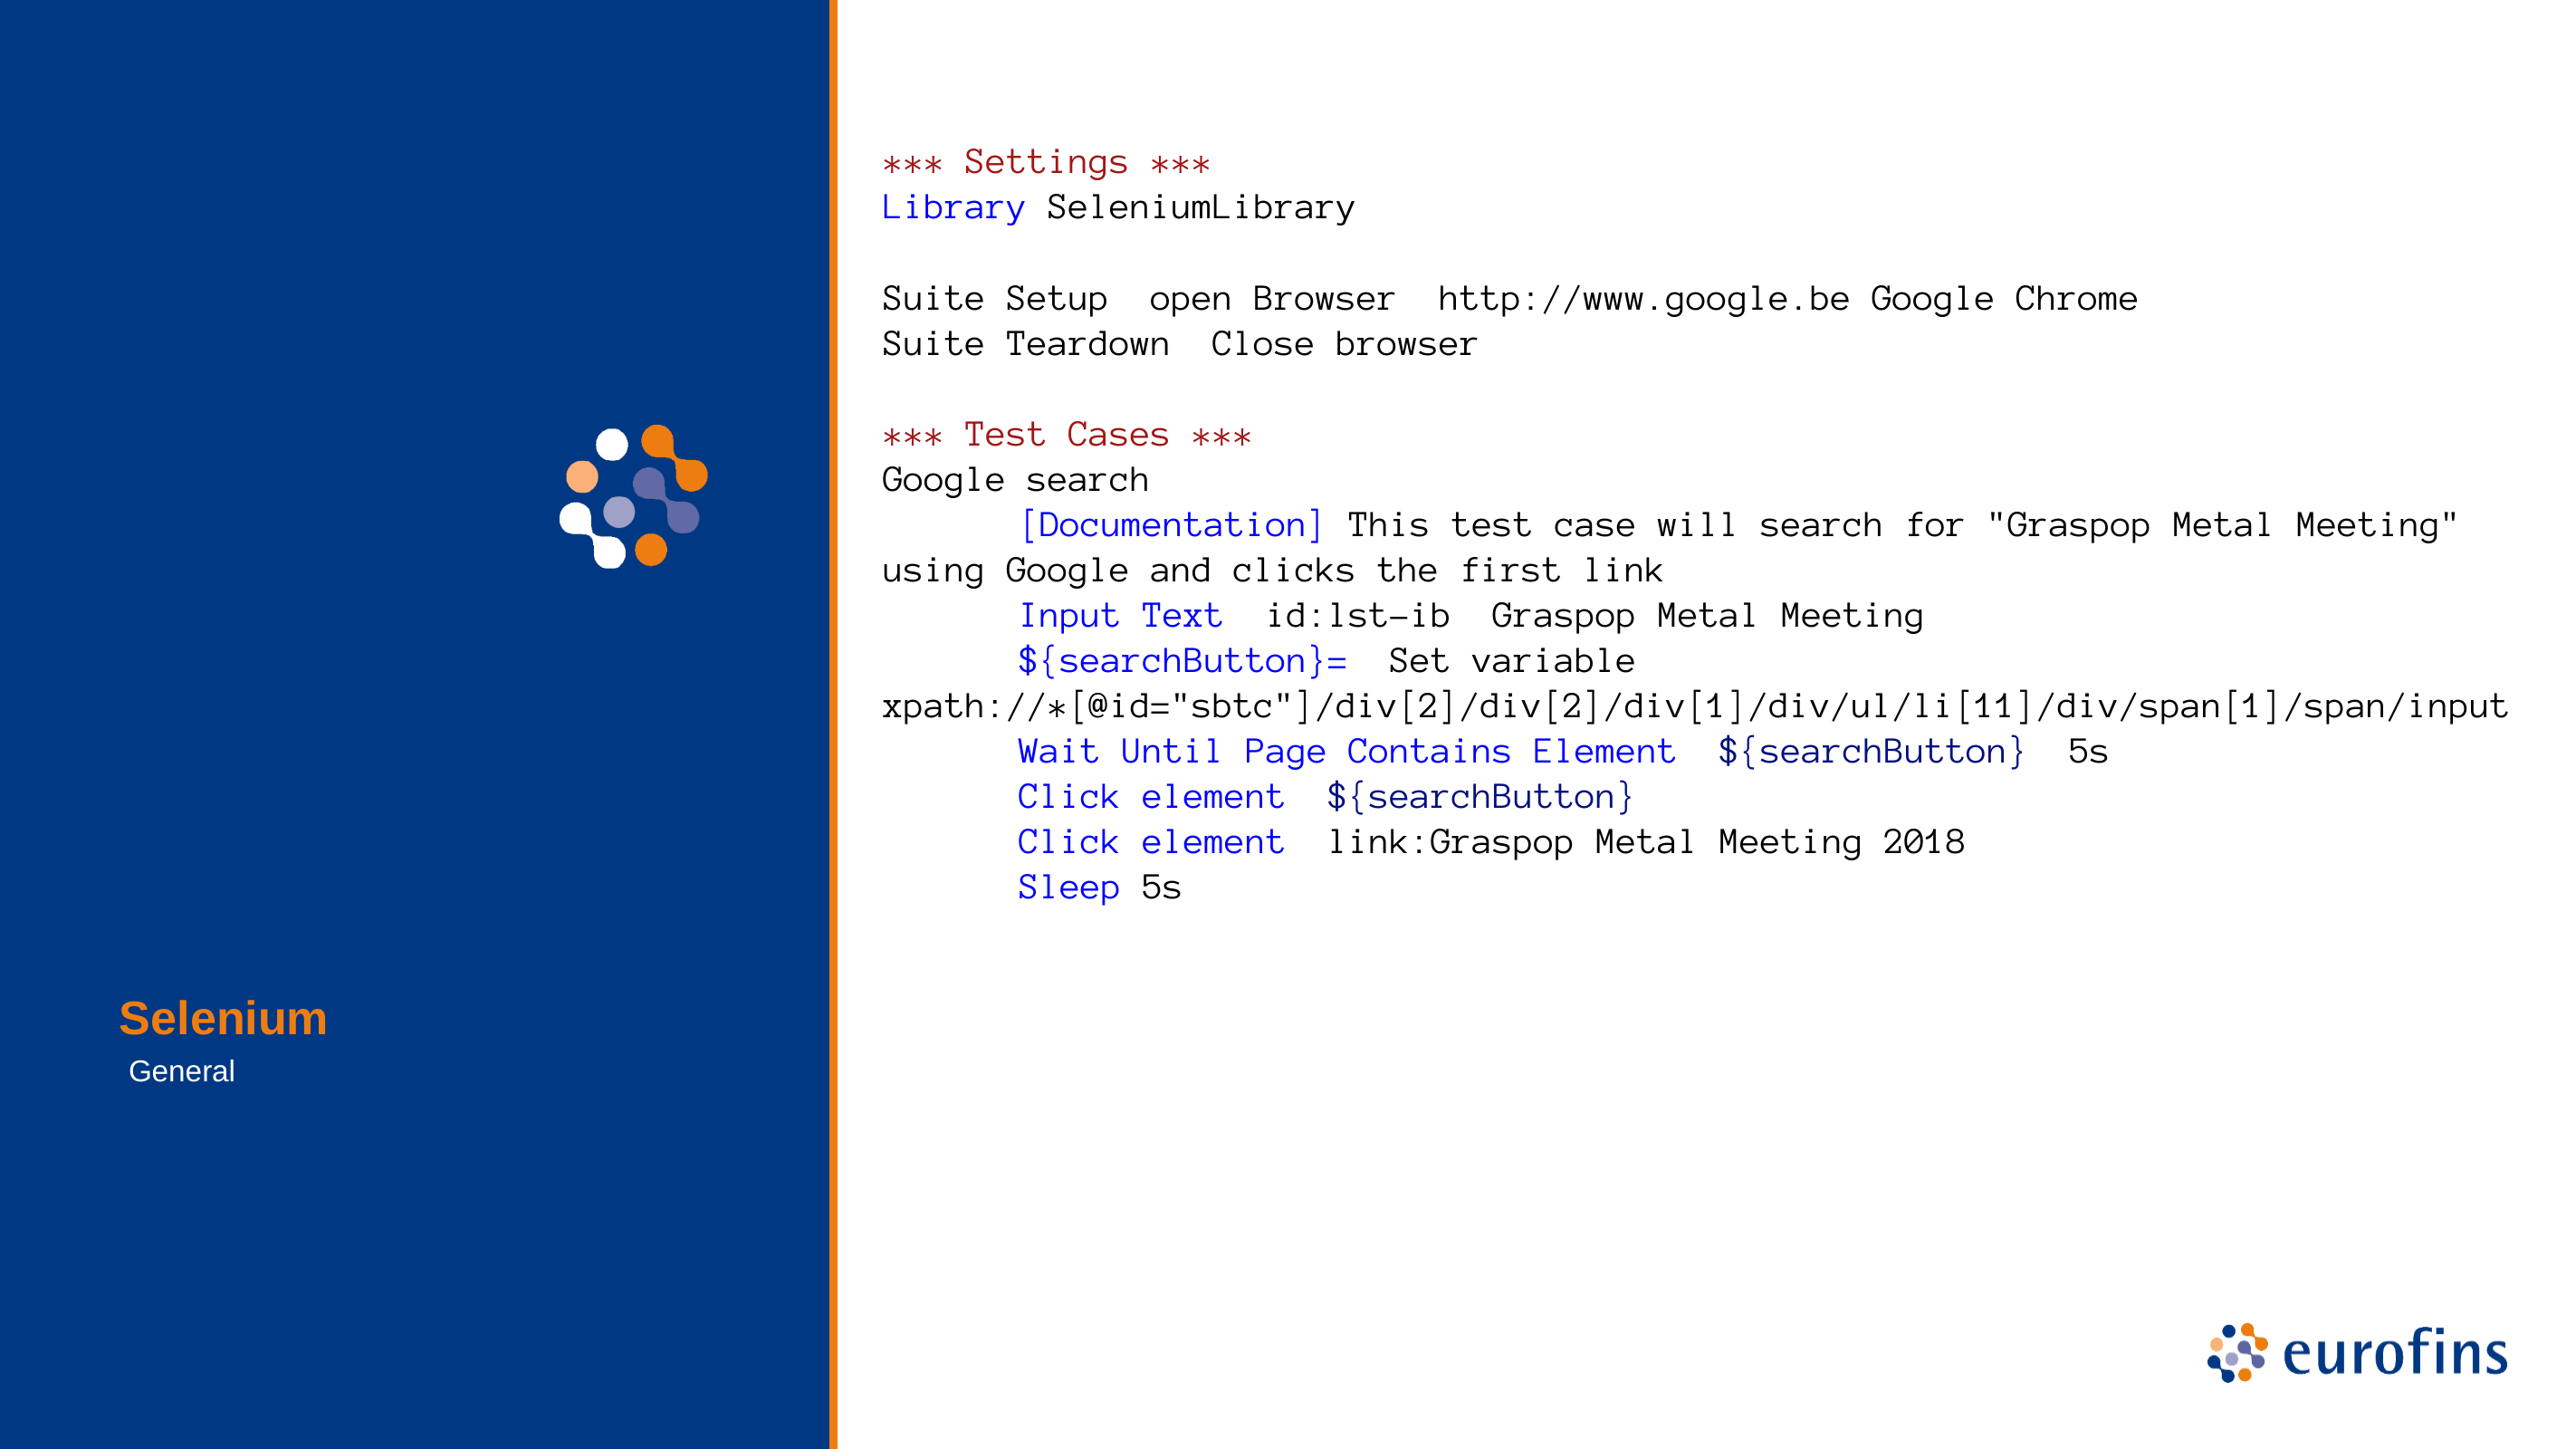

*** Settings ***
Library SeleniumLibrary

Suite Setup  open Browser  http://www.google.be Google Chrome
Suite Teardown  Close browser

*** Test Cases ***
Google search
	[Documentation] This test case will search for "Graspop Metal Meeting" using Google and clicks the first link
	Input Text  id:lst-ib  Graspop Metal Meeting
	${searchButton}=  Set variable  xpath://*[@id="sbtc"]/div[2]/div[2]/div[1]/div/ul/li[11]/div/span[1]/span/input
 	Wait Until Page Contains Element  ${searchButton}  5s
	Click element  ${searchButton}
	Click element  link:Graspop Metal Meeting 2018
	Sleep 5s
Selenium
 General